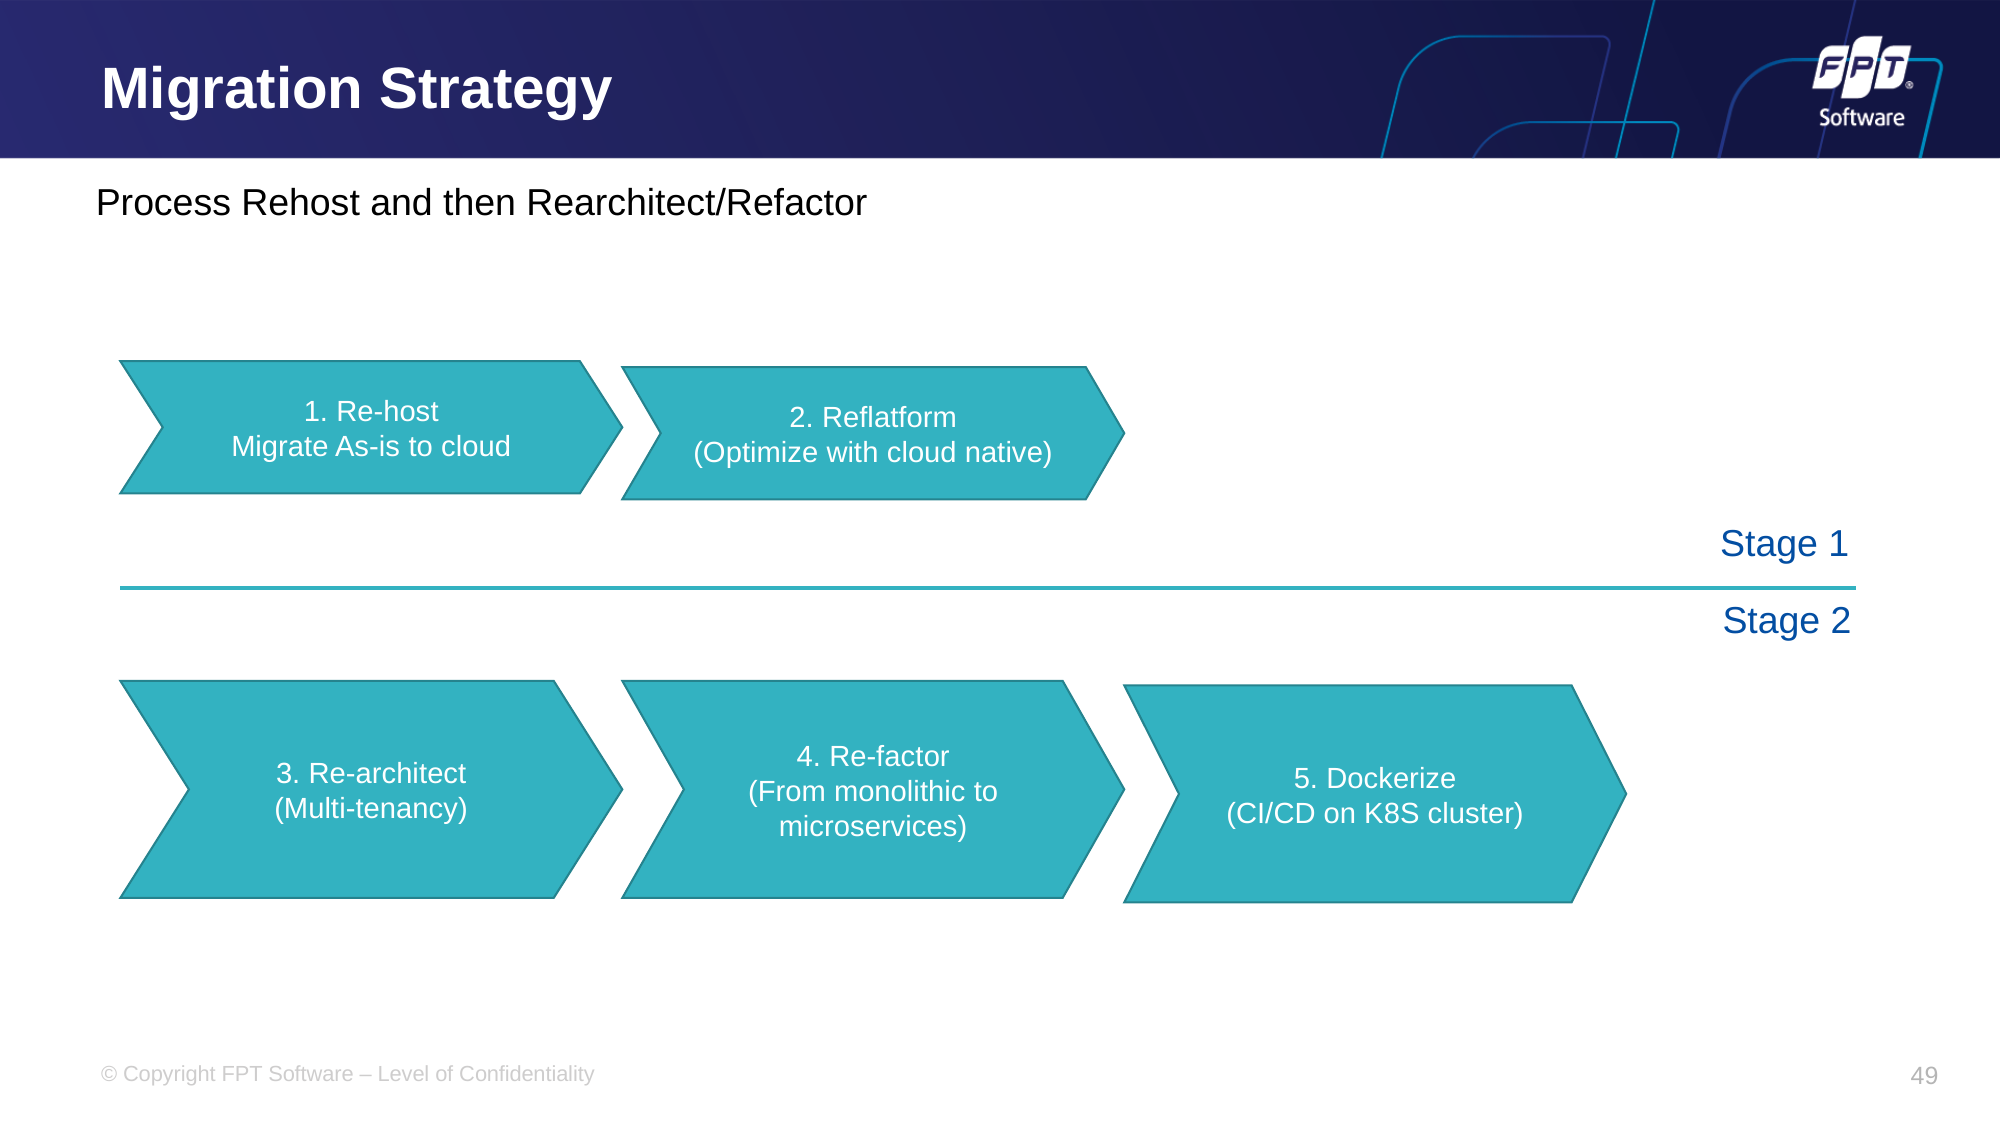

# Migration Strategy
Process Rehost and then Rearchitect/Refactor
1. Re-host
Migrate As-is to cloud
2. Reflatform
(Optimize with cloud native)
Stage 1
Stage 2
3. Re-architect
(Multi-tenancy)
4. Re-factor
(From monolithic to microservices)
5. Dockerize
(CI/CD on K8S cluster)
49